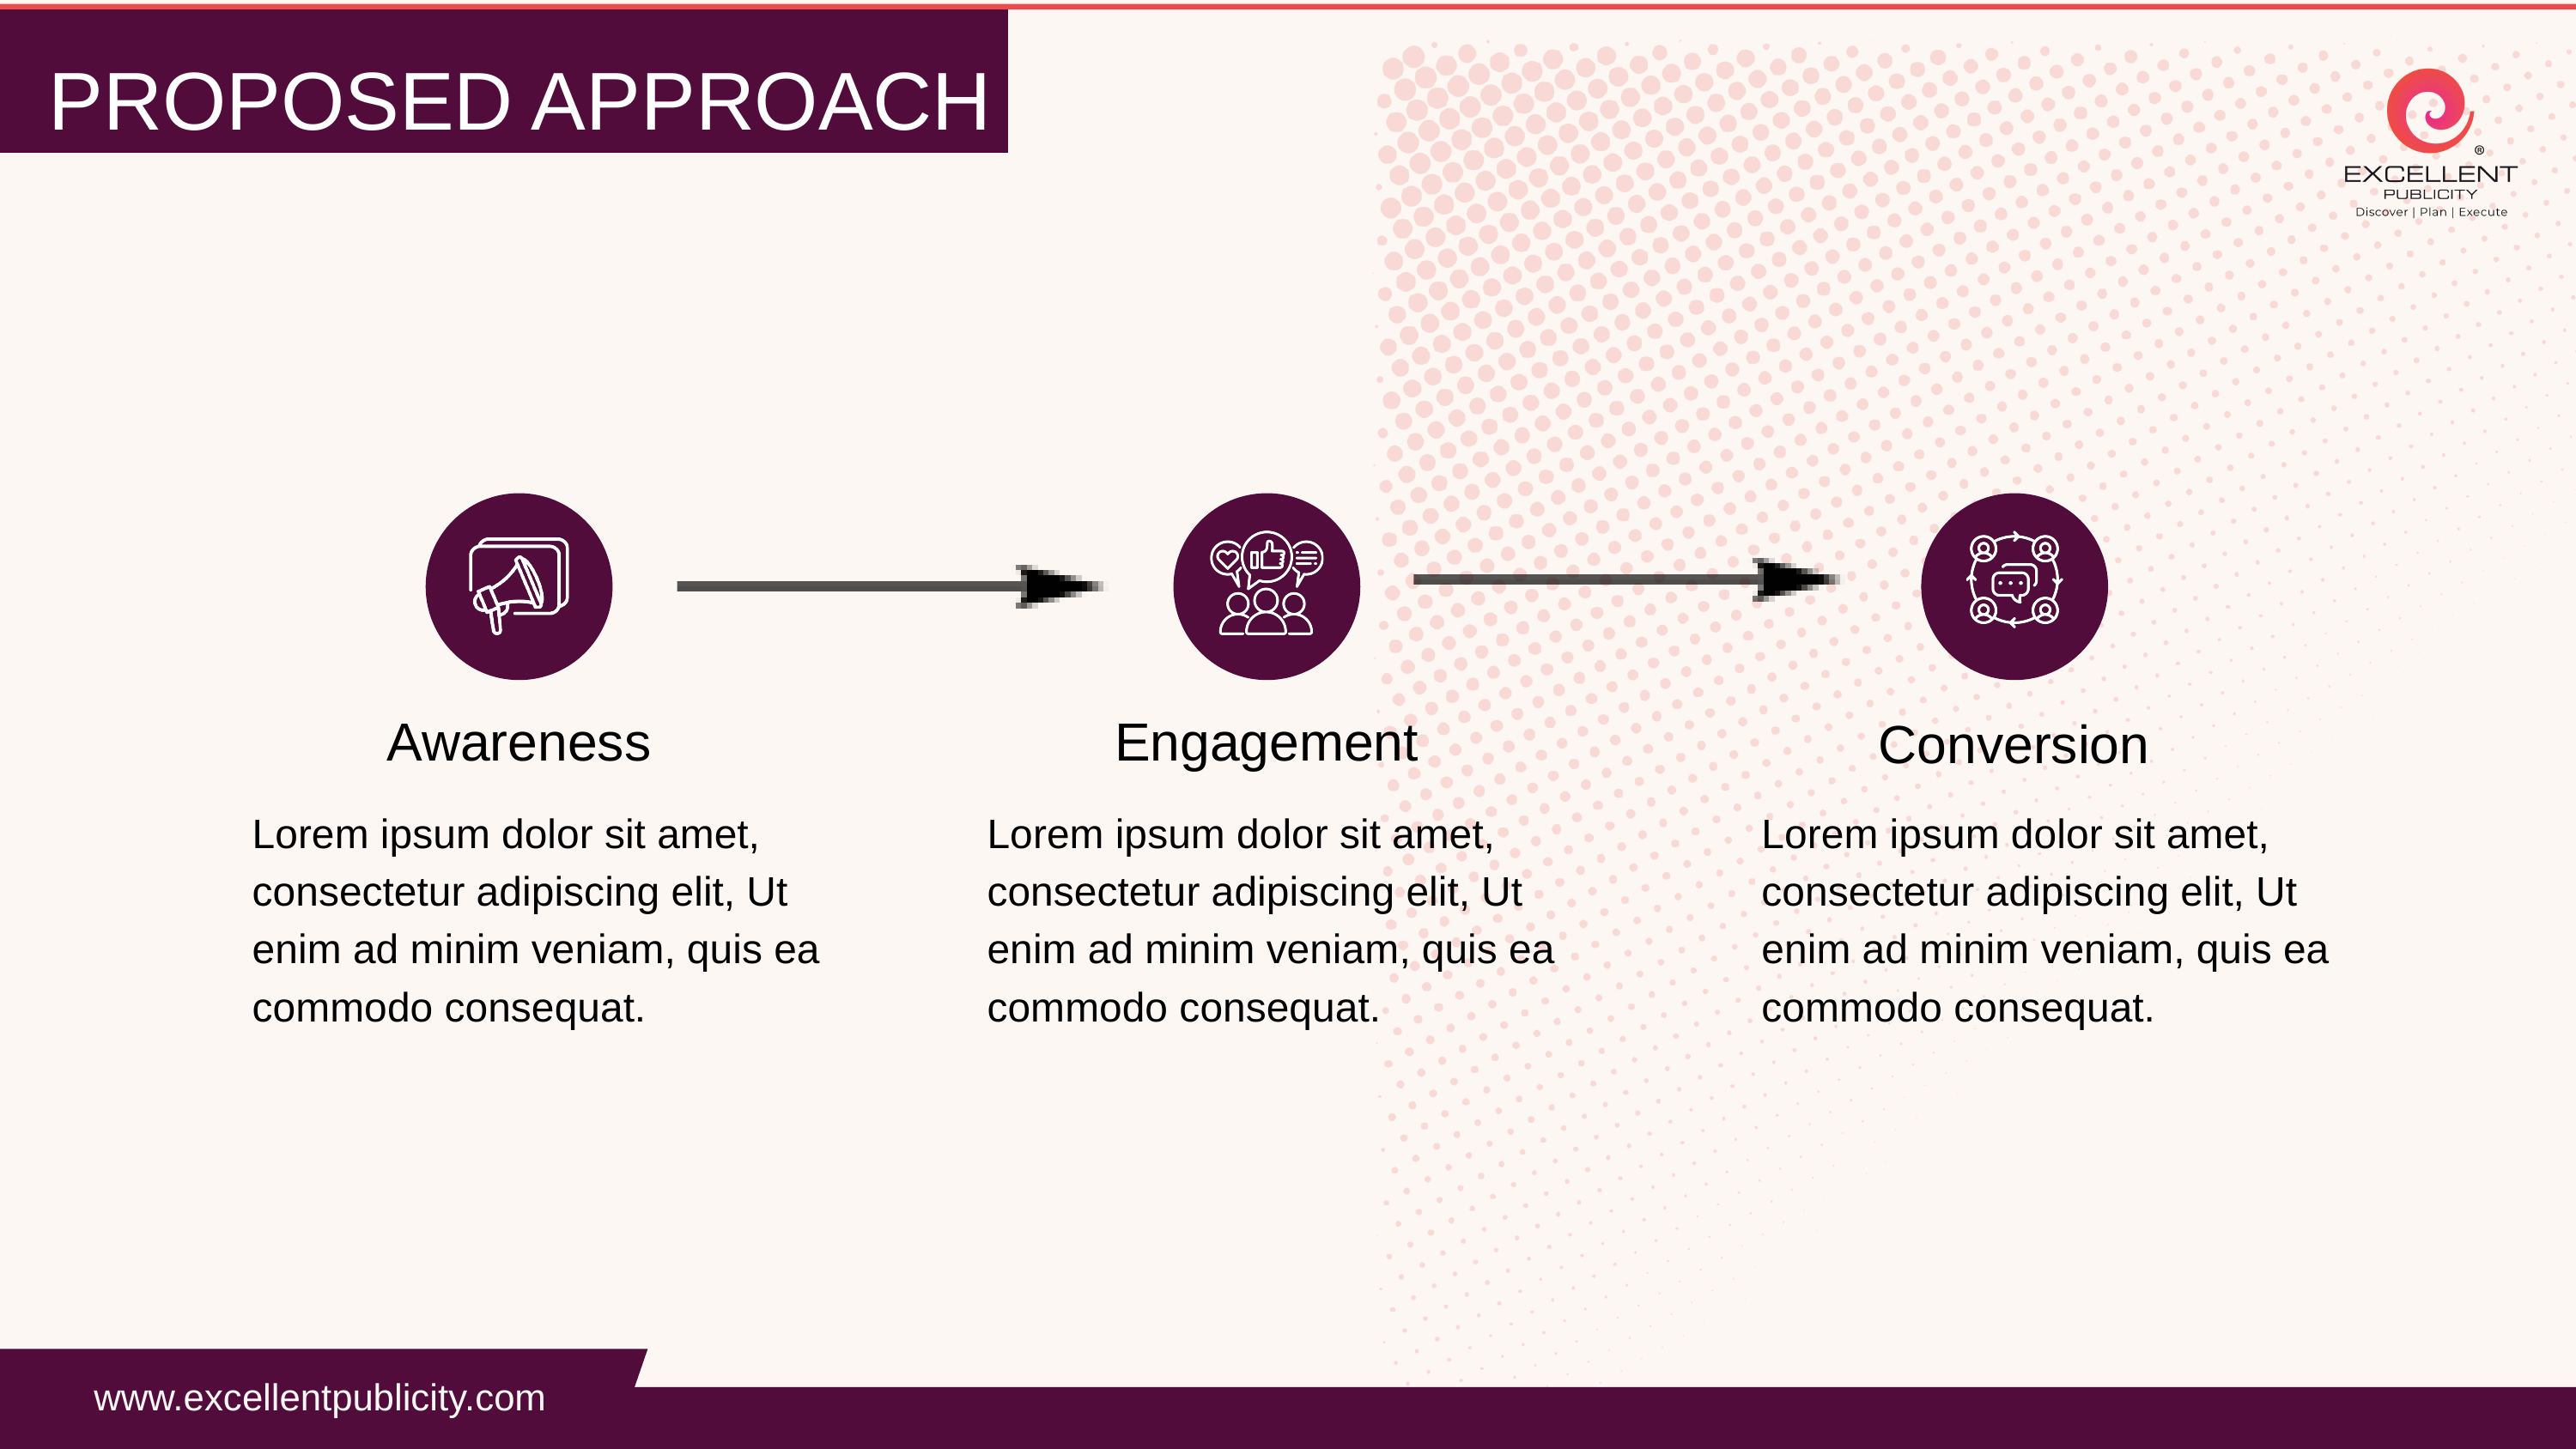

PROPOSED APPROACH

Awareness
Engagement
Conversion
Lorem ipsum dolor sit amet, consectetur adipiscing elit, Ut enim ad minim veniam, quis ea commodo consequat.
Lorem ipsum dolor sit amet, consectetur adipiscing elit, Ut enim ad minim veniam, quis ea commodo consequat.
Lorem ipsum dolor sit amet, consectetur adipiscing elit, Ut enim ad minim veniam, quis ea commodo consequat.

www.excellentpublicity.com